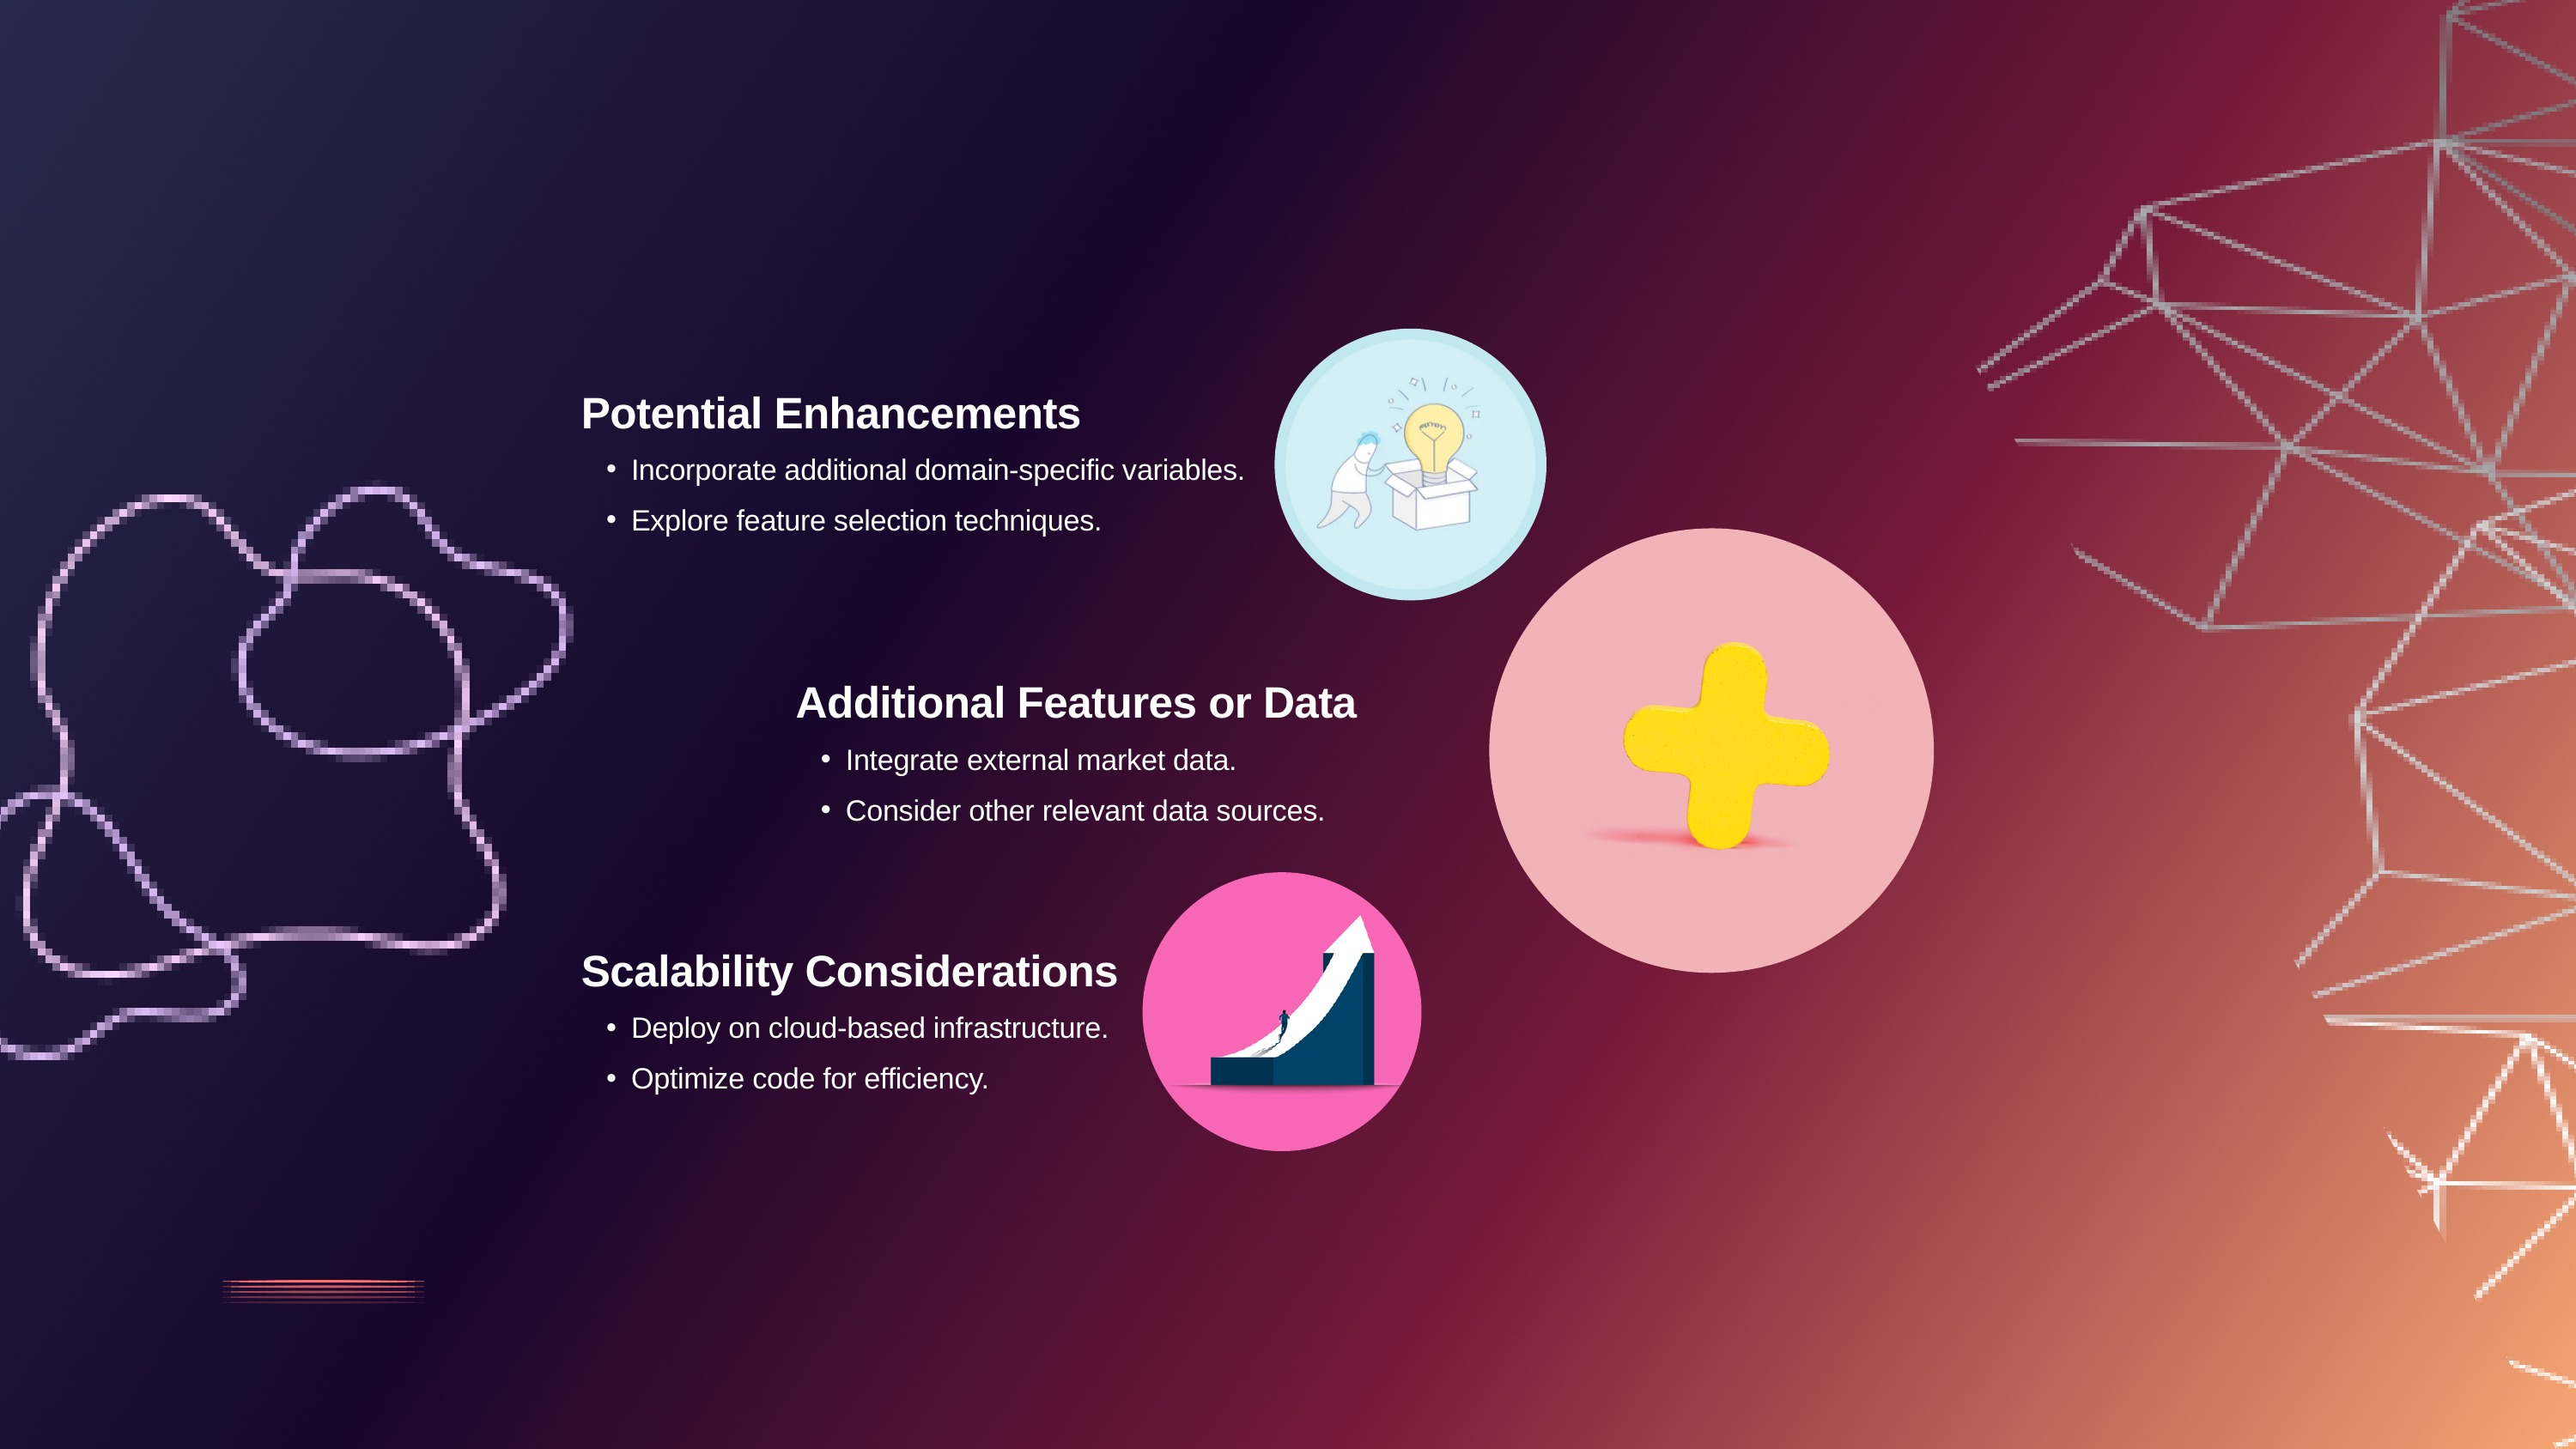

Potential Enhancements
Incorporate additional domain-specific variables.
Explore feature selection techniques.

Additional Features or Data
Integrate external market data.
Consider other relevant data sources.

Scalability Considerations
Deploy on cloud-based infrastructure.
Optimize code for efficiency.